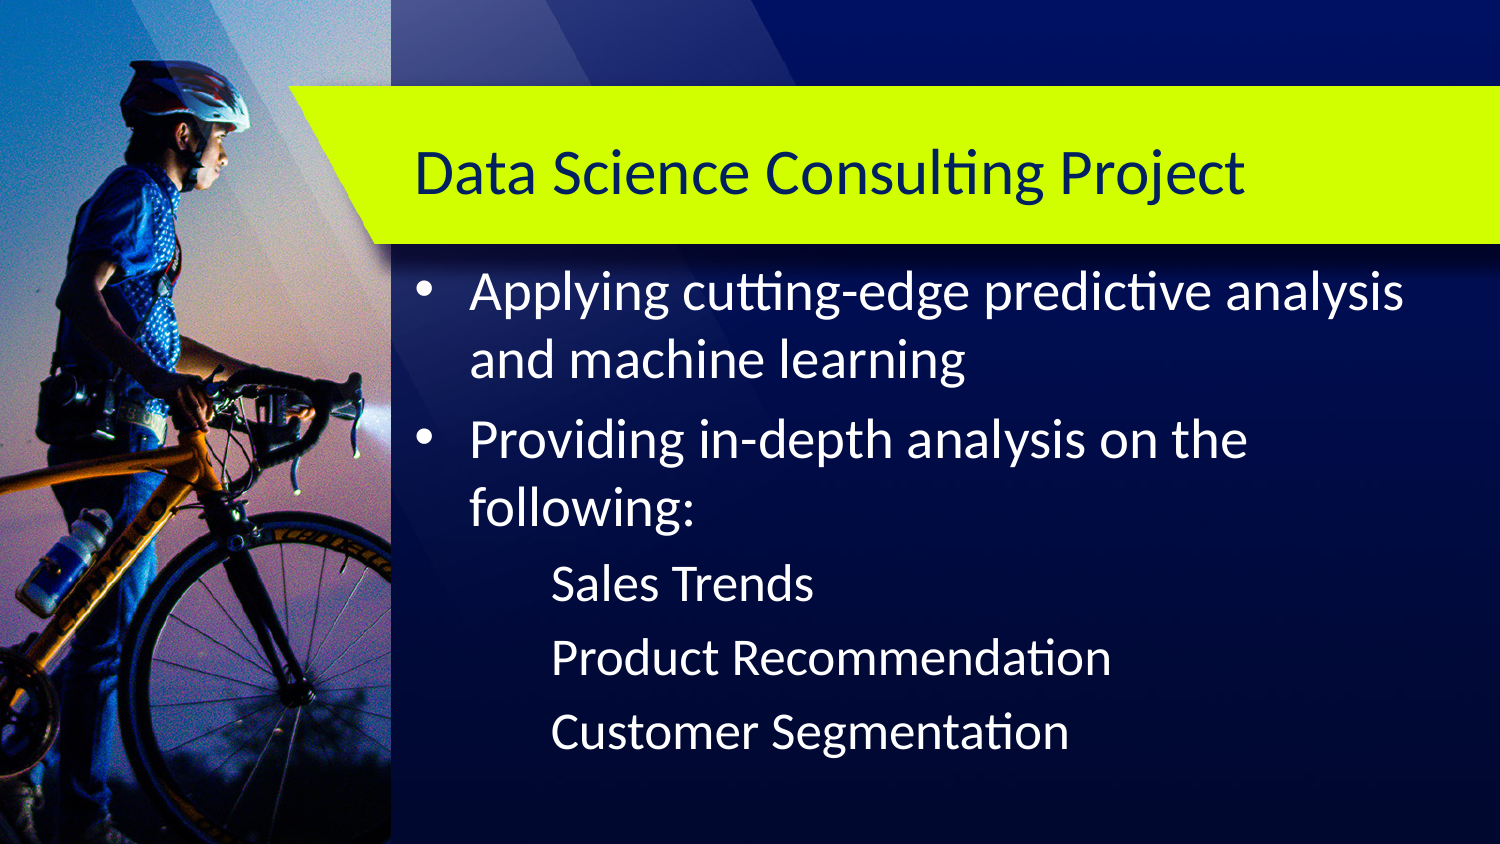

# Data Science Consulting Project
Applying cutting-edge predictive analysis and machine learning
Providing in-depth analysis on the following:
	Sales Trends
	Product Recommendation
	Customer Segmentation